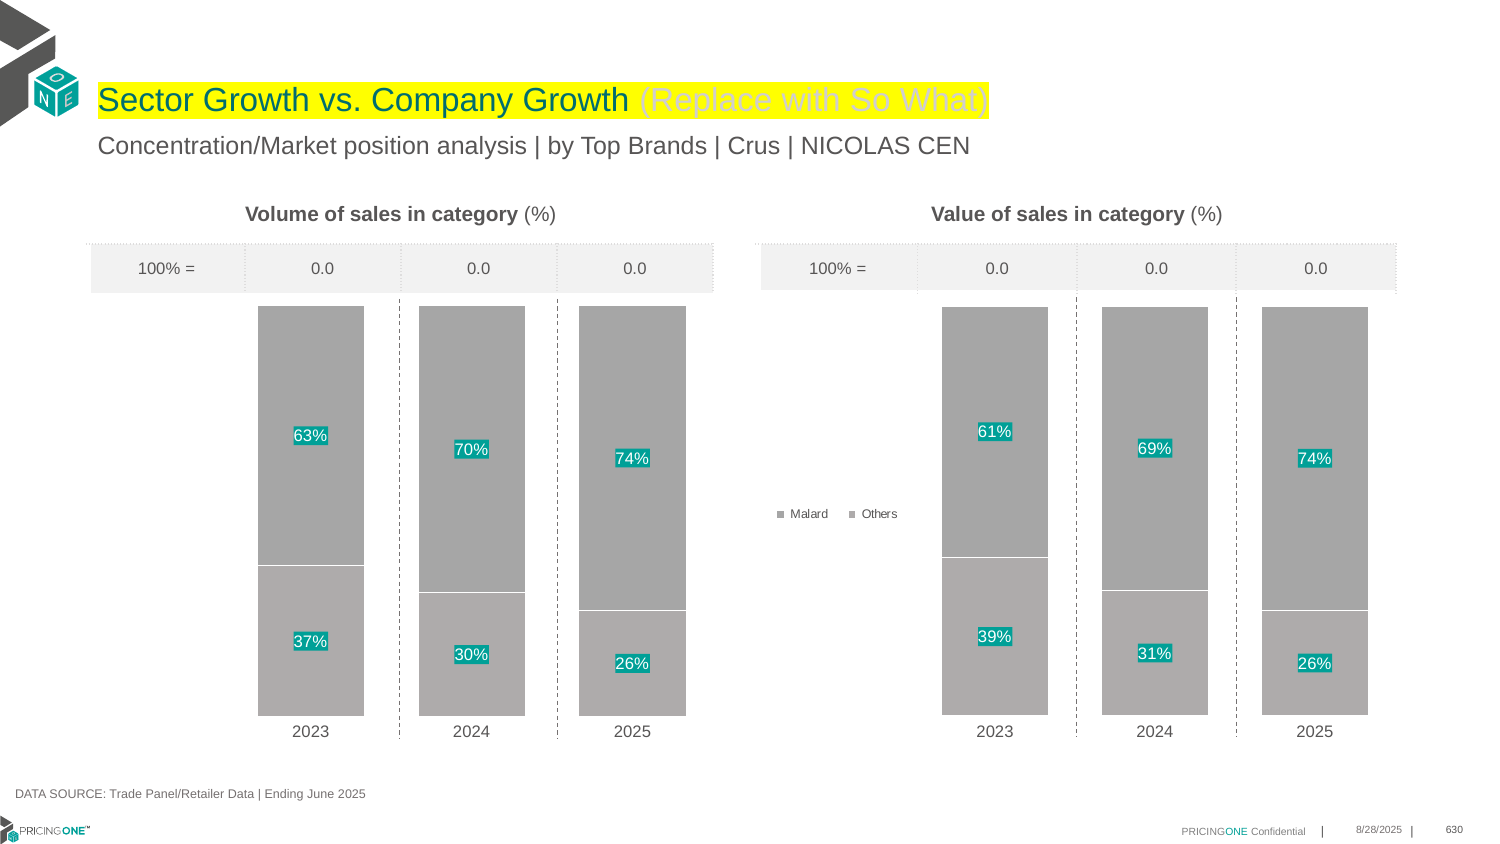

# Sector Growth vs. Company Growth (Replace with So What)
Concentration/Market position analysis | by Top Brands | Crus | NICOLAS CEN
| Volume of sales in category (%) |  |  |  |
| --- | --- | --- | --- |
| 100% = | 0.0 | 0.0 | 0.0 |
| Value of sales in category (%) |  |  |  |
| --- | --- | --- | --- |
| 100% = | 0.0 | 0.0 | 0.0 |

### Chart

| Category | Others | Malard |
|---|---|---|
| 2023 | 0.36608557844690964 | 0.6339144215530903 |
| 2024 | 0.30047694753577103 | 0.699523052464229 |
| 2025 | 0.25773195876288657 | 0.7422680412371134 |

### Chart

| Category | Others | Malard |
|---|---|---|
| 2023 | 0.3864211643667837 | 0.6135788356332162 |
| 2024 | 0.30688434303697876 | 0.6931156569630212 |
| 2025 | 0.2573983125550938 | 0.7426016874449062 |
DATA SOURCE: Trade Panel/Retailer Data | Ending June 2025

8/28/2025
630